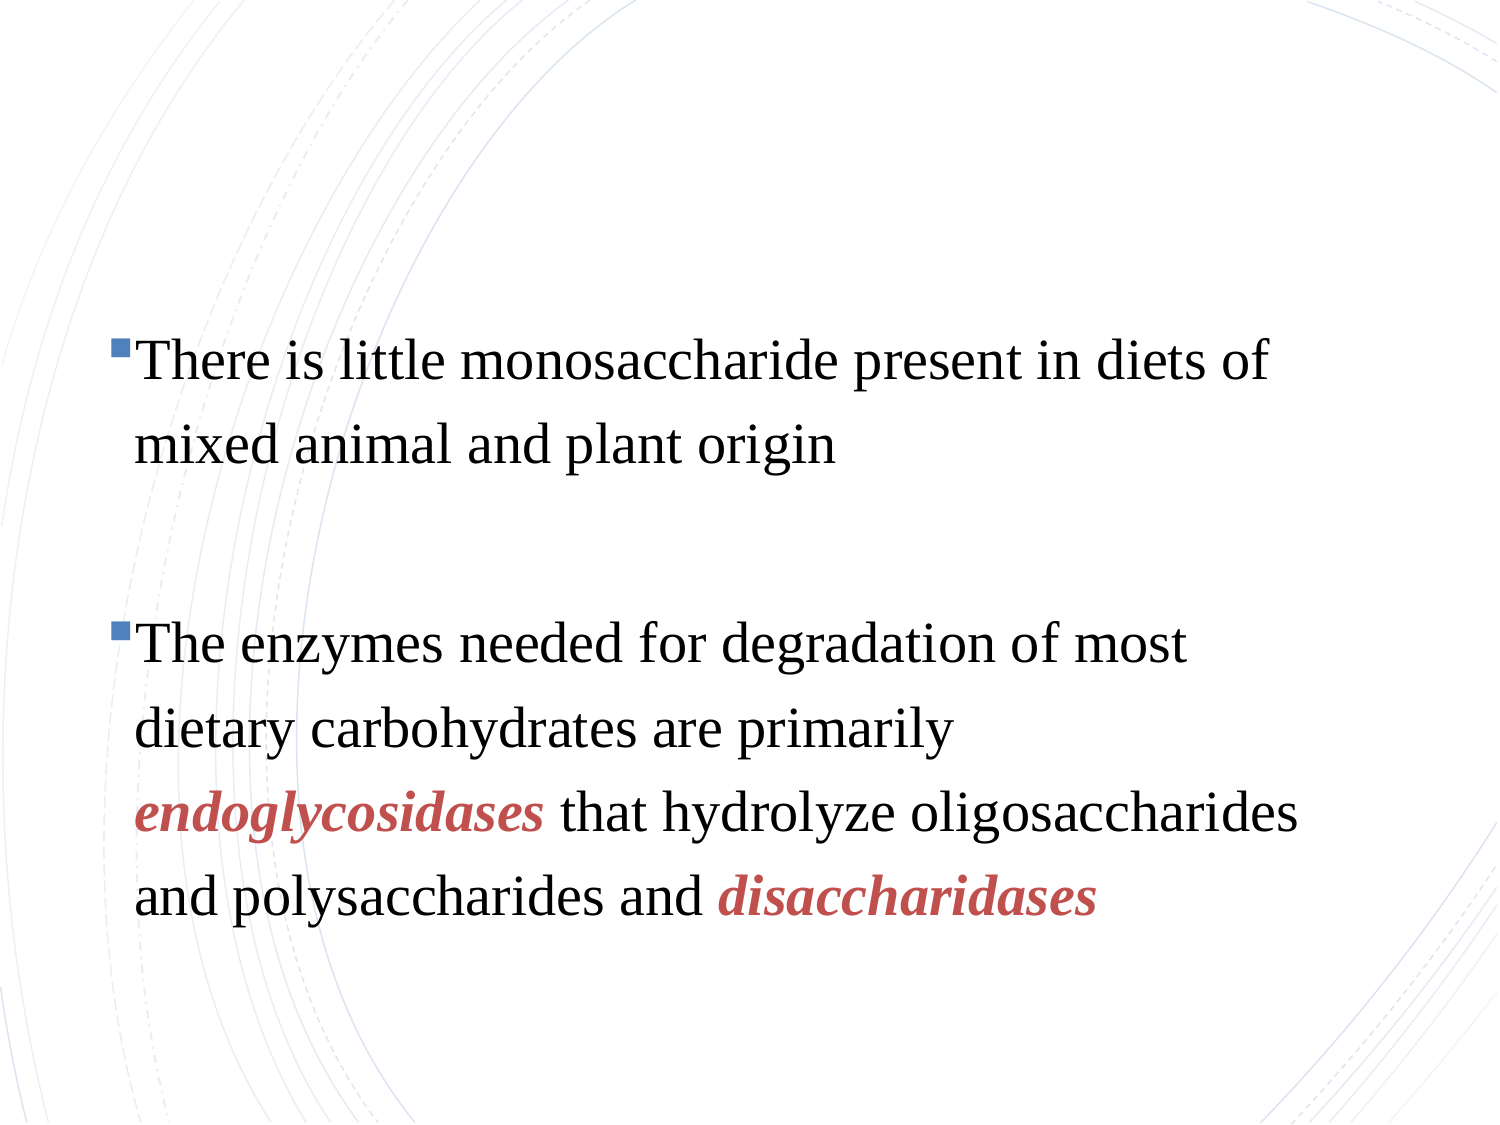

#
There is little monosaccharide present in diets of mixed animal and plant origin

The enzymes needed for degradation of most dietary carbohydrates are primarily endoglycosidases that hydrolyze oligosaccharides and polysaccharides and disaccharidases